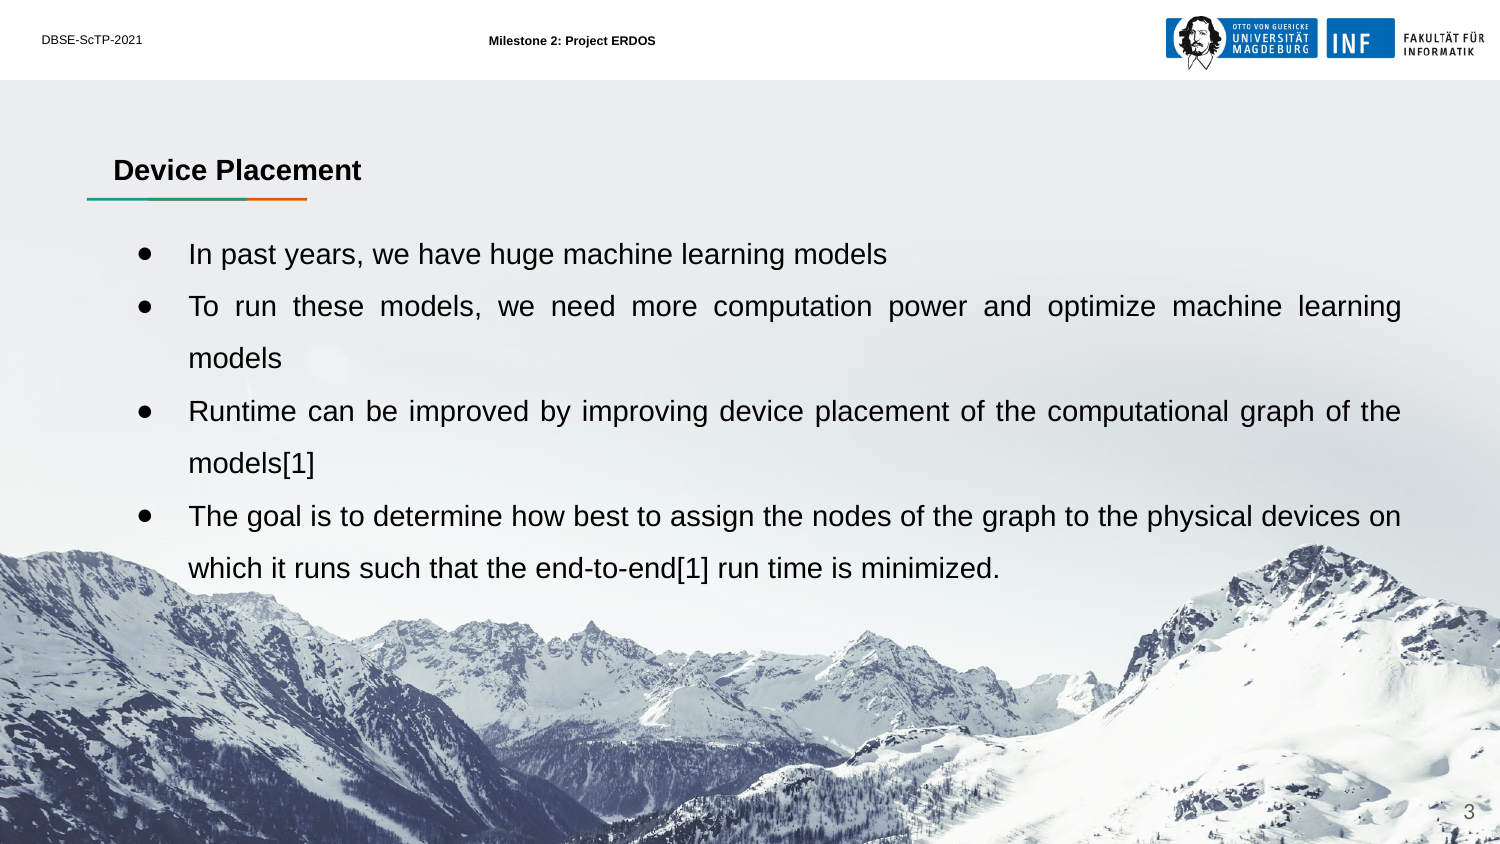

Device Placement
In past years, we have huge machine learning models
To run these models, we need more computation power and optimize machine learning models
Runtime can be improved by improving device placement of the computational graph of the models[1]
The goal is to determine how best to assign the nodes of the graph to the physical devices on which it runs such that the end-to-end[1] run time is minimized.
3